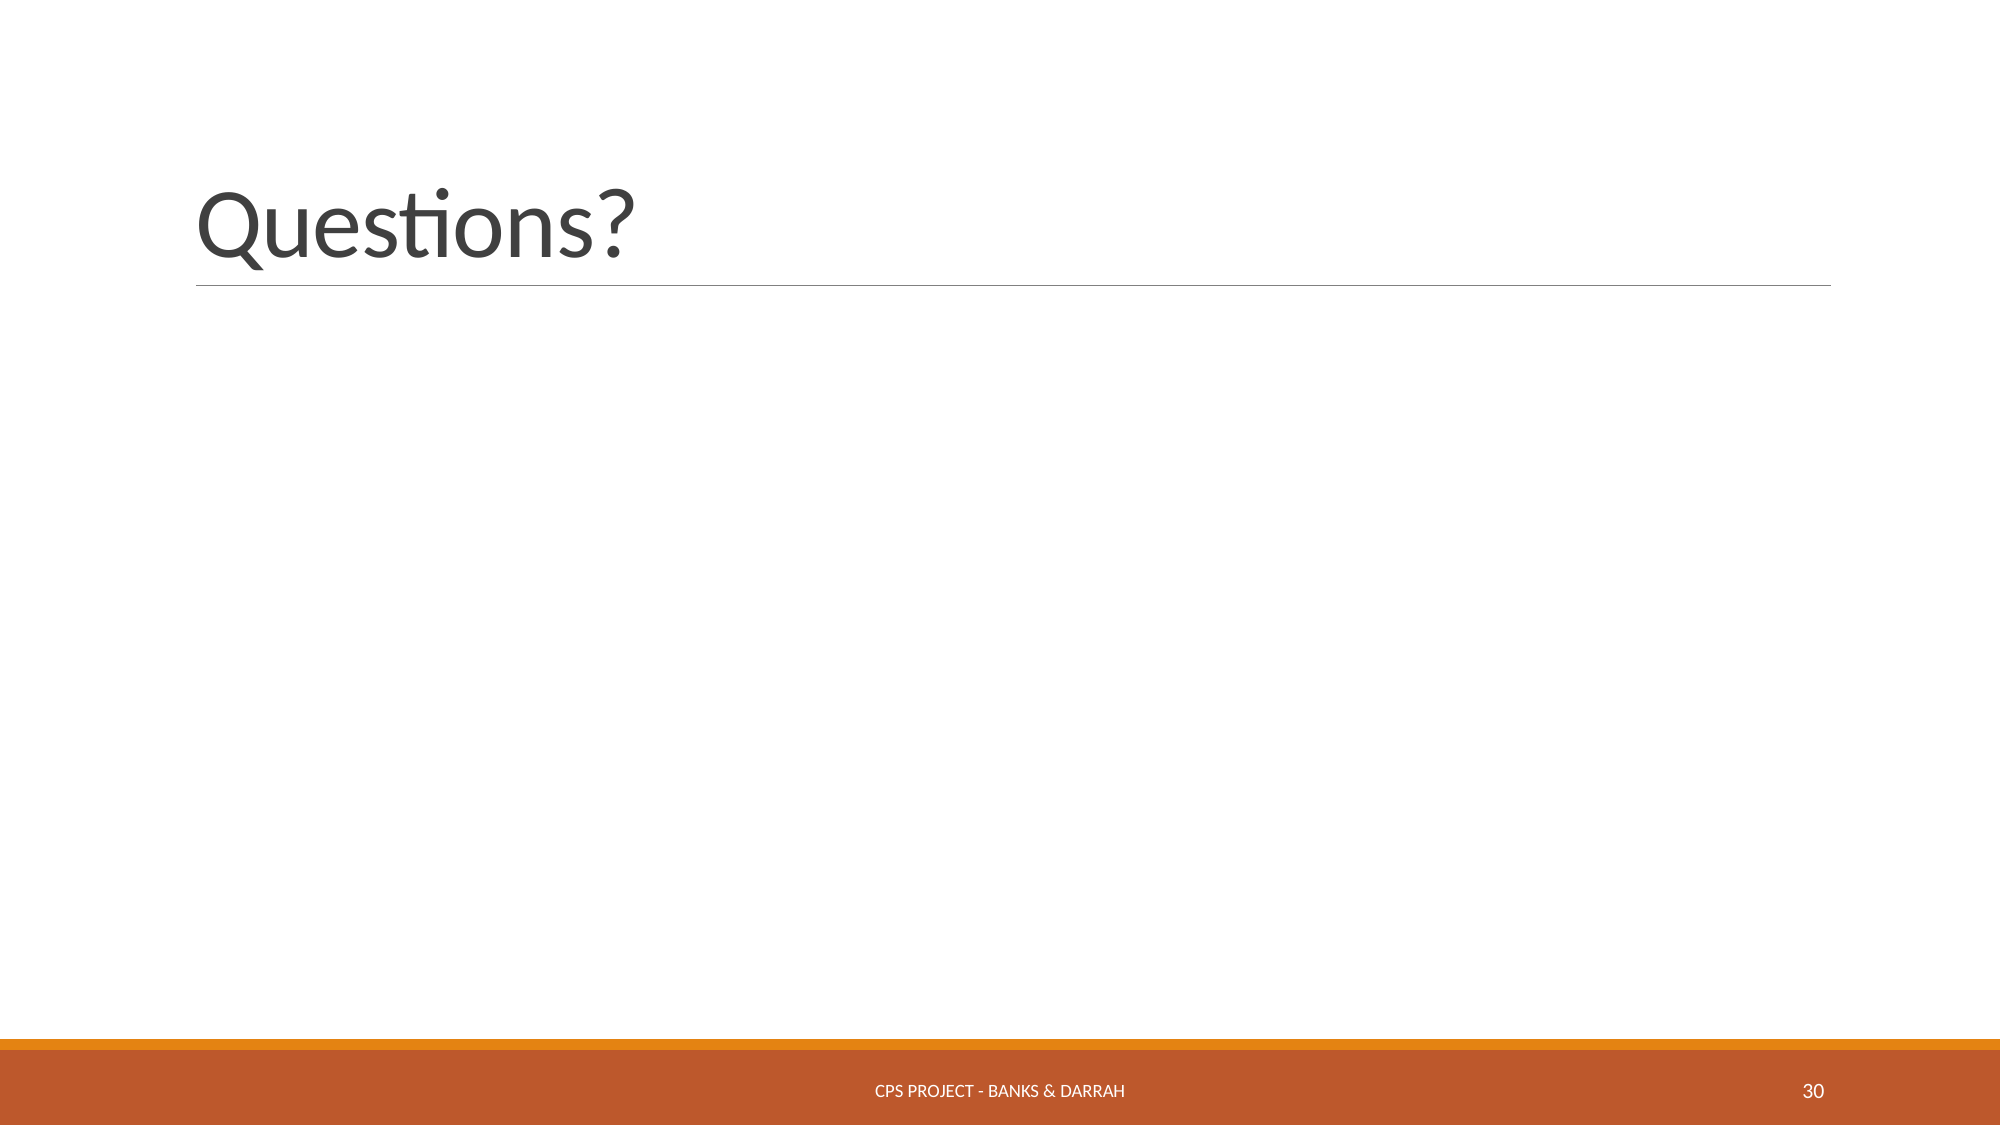

# Questions?
CPS Project - Banks & Darrah
30